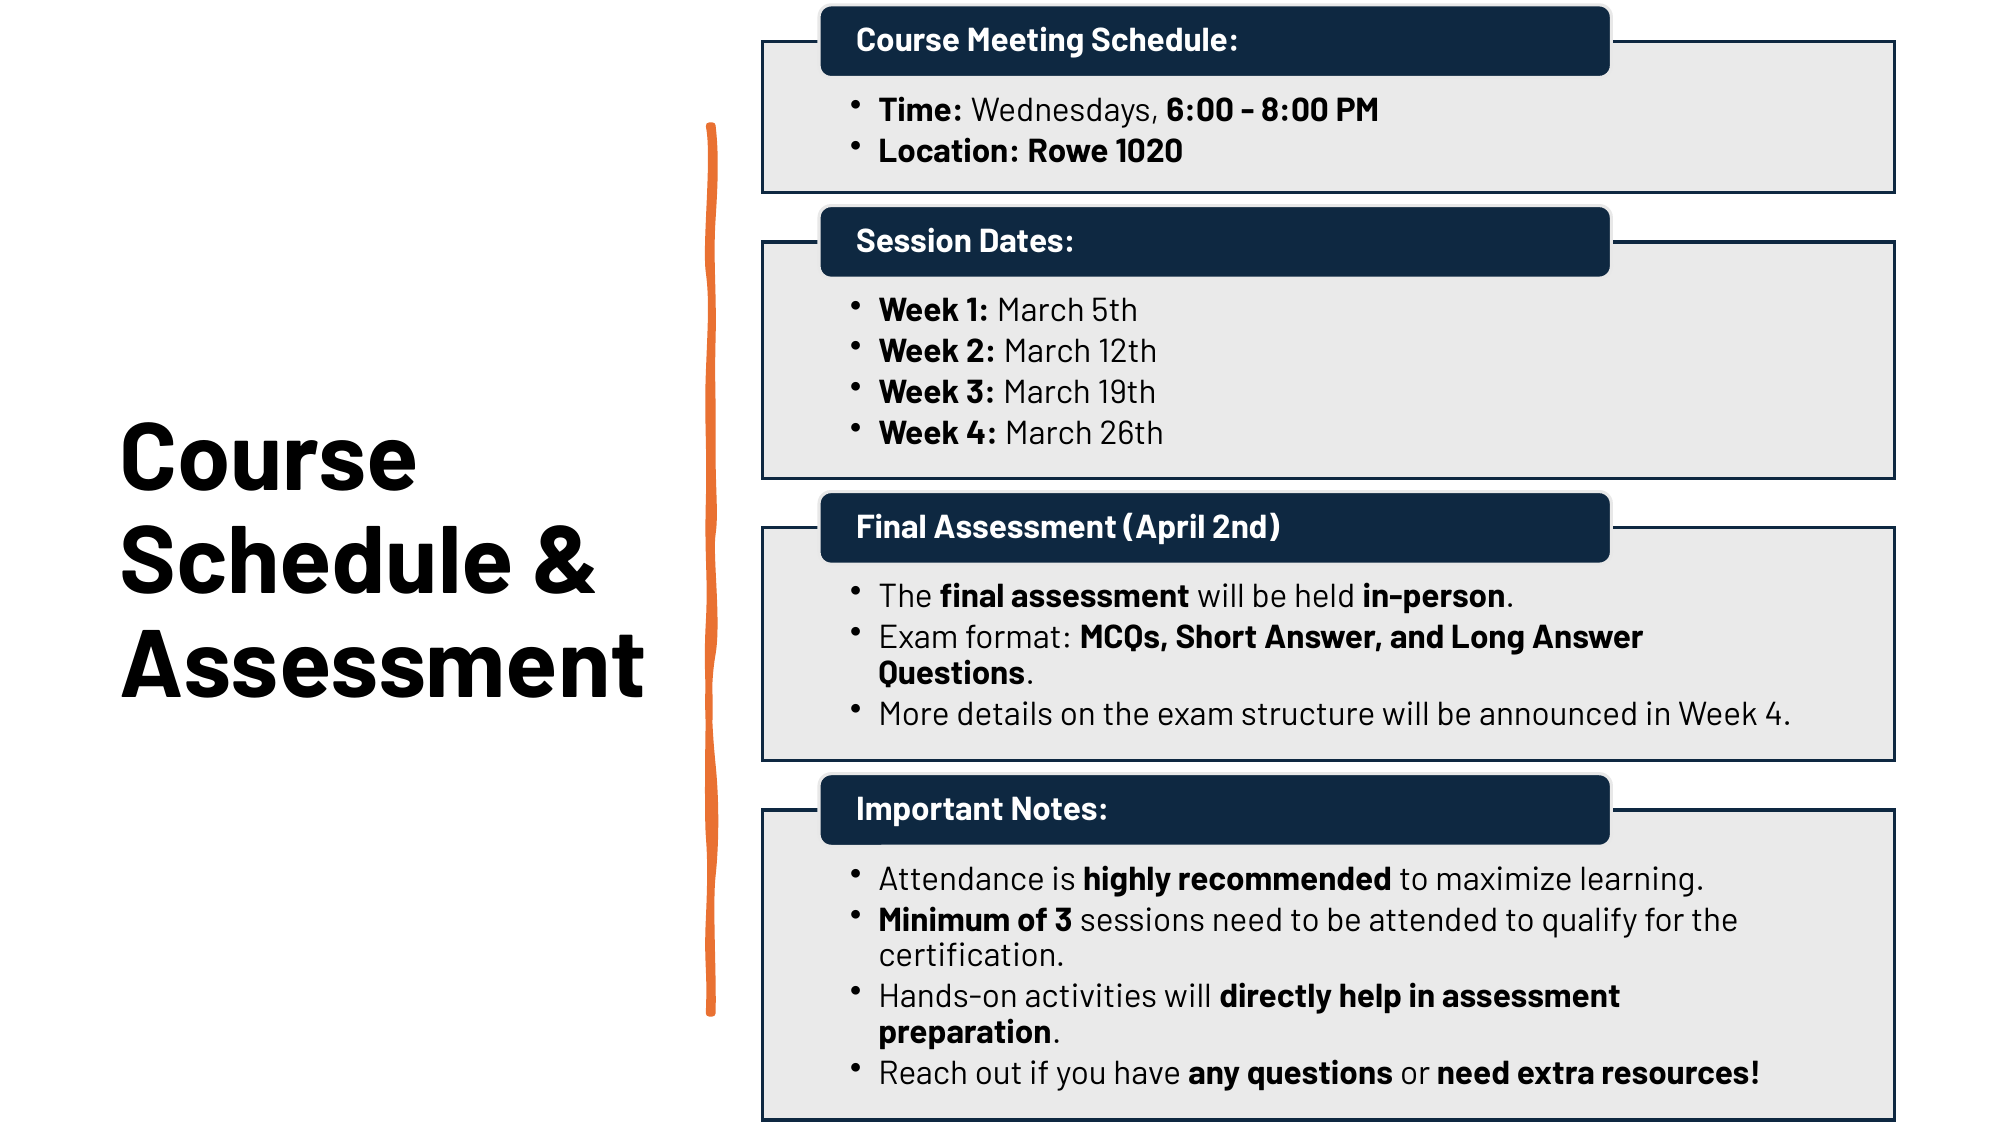

Time: Wednesdays, 6:00 - 8:00 PM
Location: Rowe 1020
Course Meeting Schedule:
Week 1: March 5th
Week 2: March 12th
Week 3: March 19th
Week 4: March 26th
Session Dates:
The final assessment will be held in-person.
Exam format: MCQs, Short Answer, and Long Answer Questions.
More details on the exam structure will be announced in Week 4.
Final Assessment (April 2nd)
Attendance is highly recommended to maximize learning.
Minimum of 3 sessions need to be attended to qualify for the certification.
Hands-on activities will directly help in assessment preparation.
Reach out if you have any questions or need extra resources!
Important Notes:
# Course Schedule & Assessment